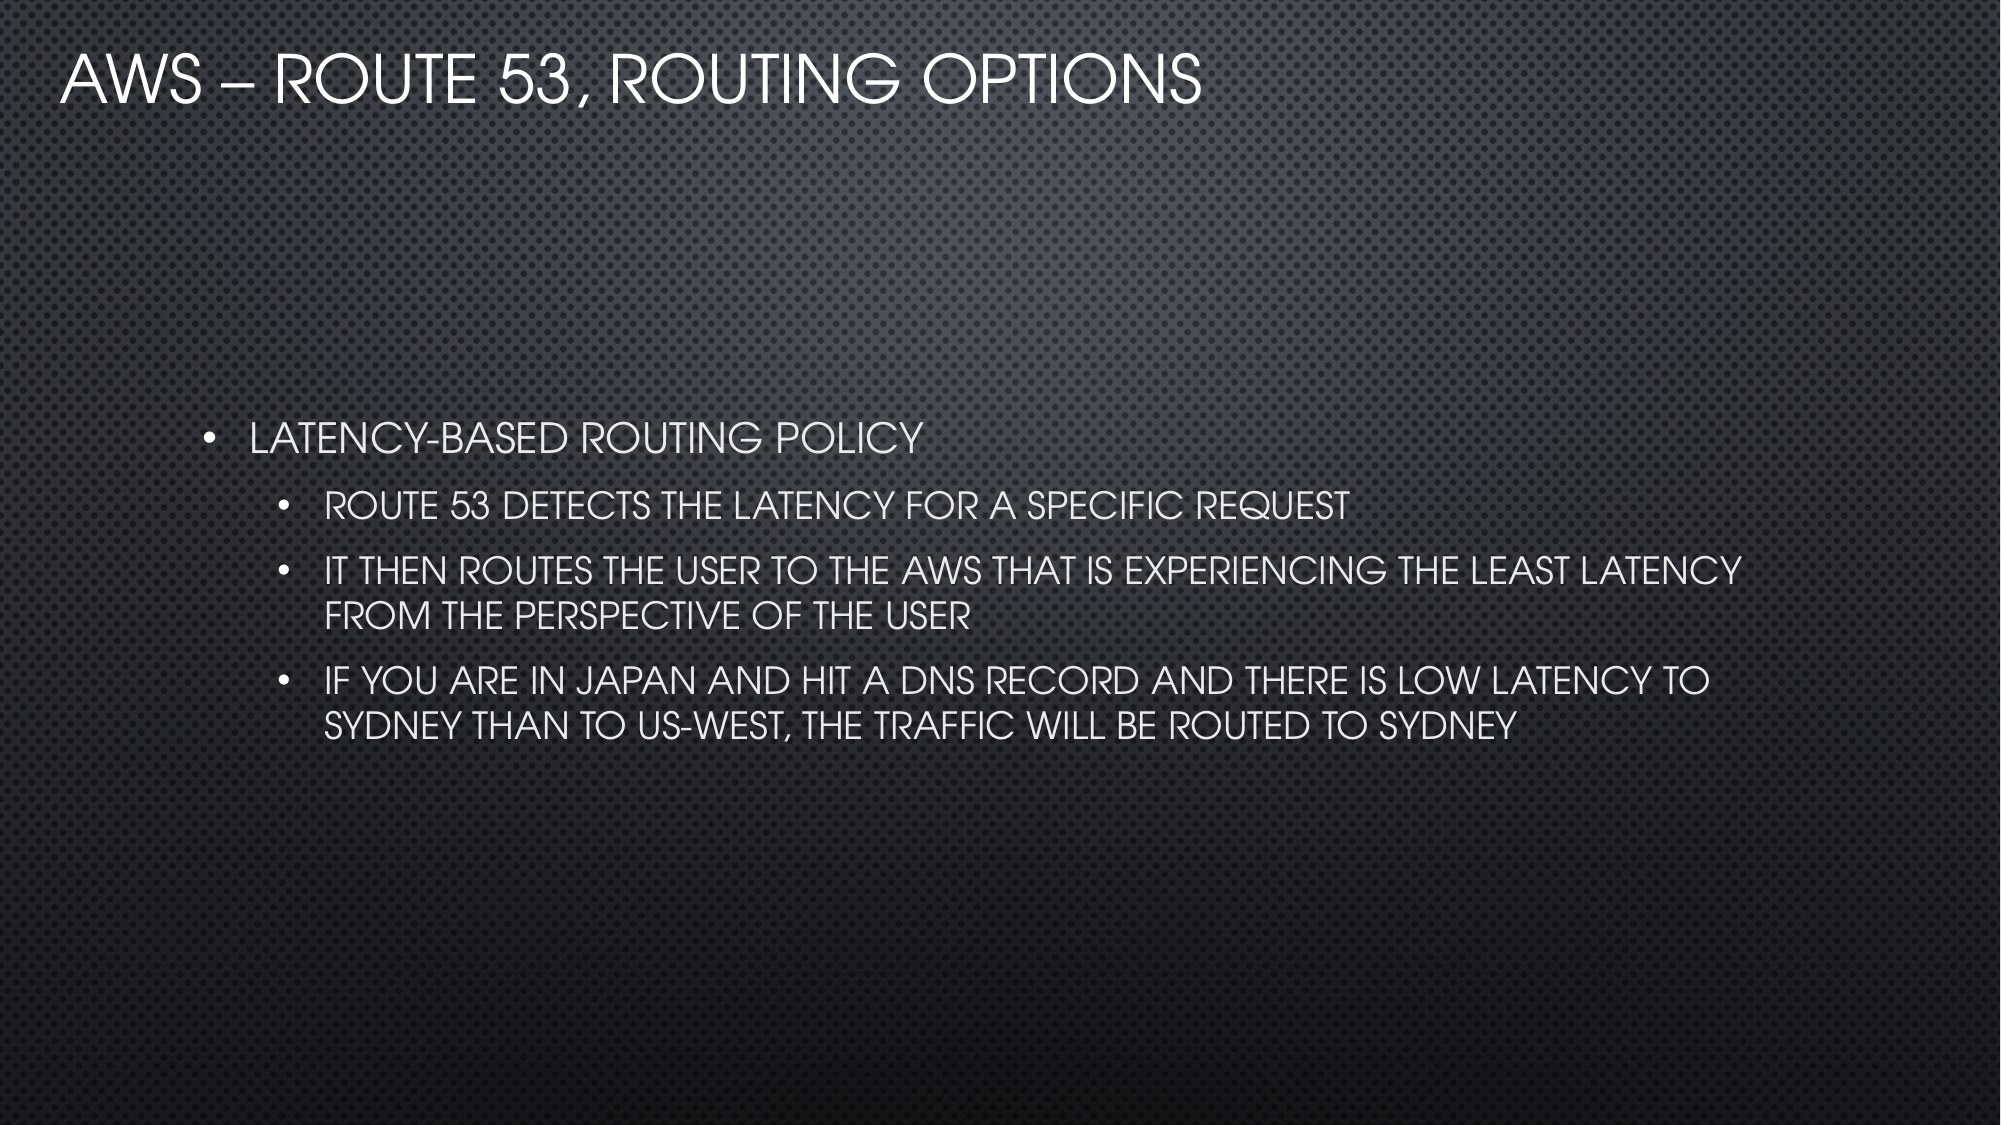

# Aws – Route 53, routing options

Latency-based Routing Policy
Route 53 detects the latency for a specific request
It then routes the user to the AWS that is experiencing the least latency from the perspective of the user
If you are in Japan and hit a DNS record and there is low latency to Sydney than to US-West, the traffic will be routed to Sydney